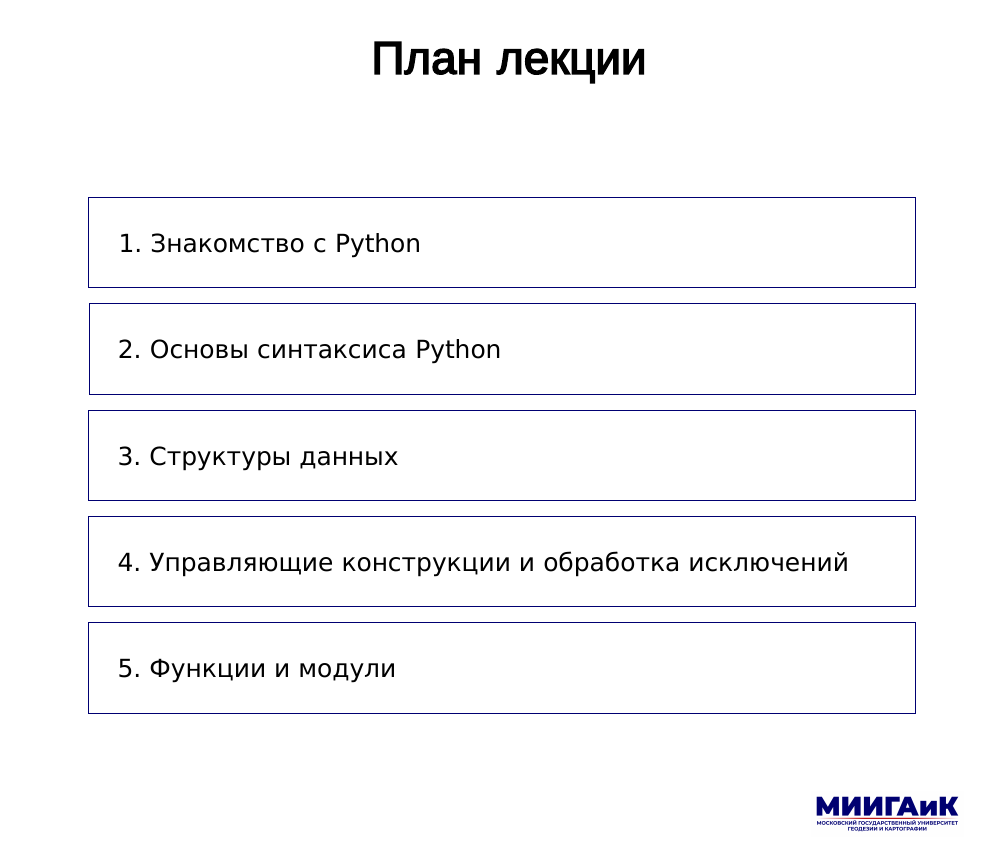

План лекции
1. Знакомство с Python
2. Основы синтаксиса Python
3. Структуры данных
4. Управляющие конструкции и обработка исключений
5. Функции и модули